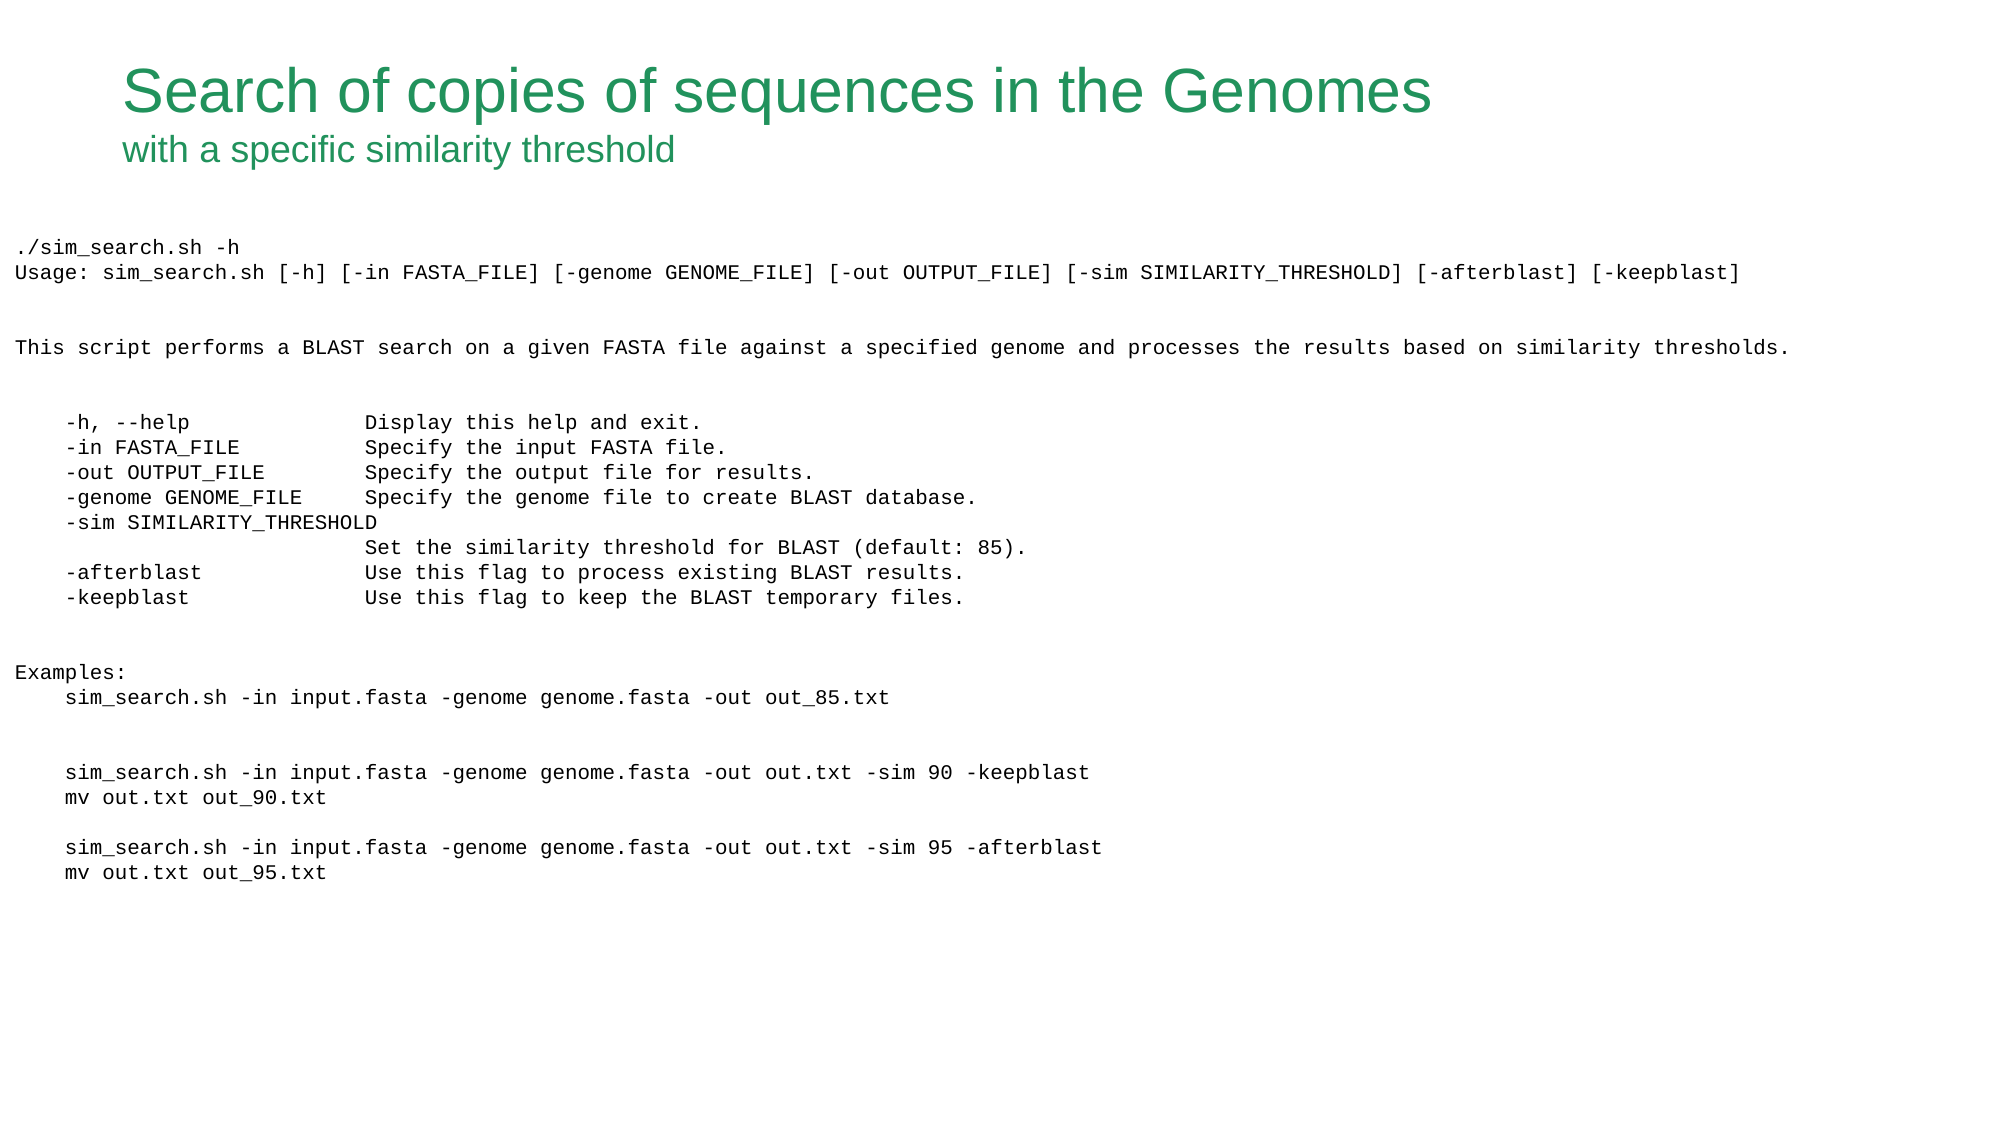

Search of copies of sequences in the Genomes
with a specific similarity threshold
./sim_search.sh -h
Usage: sim_search.sh [-h] [-in FASTA_FILE] [-genome GENOME_FILE] [-out OUTPUT_FILE] [-sim SIMILARITY_THRESHOLD] [-afterblast] [-keepblast]

This script performs a BLAST search on a given FASTA file against a specified genome and processes the results based on similarity thresholds.

    -h, --help              Display this help and exit.
    -in FASTA_FILE          Specify the input FASTA file.
    -out OUTPUT_FILE        Specify the output file for results.
    -genome GENOME_FILE     Specify the genome file to create BLAST database.
    -sim SIMILARITY_THRESHOLD
                            Set the similarity threshold for BLAST (default: 85).
    -afterblast             Use this flag to process existing BLAST results.
    -keepblast              Use this flag to keep the BLAST temporary files.

Examples:
    sim_search.sh -in input.fasta -genome genome.fasta -out out_85.txt

    sim_search.sh -in input.fasta -genome genome.fasta -out out.txt -sim 90 -keepblast
    mv out.txt out_90.txt

    sim_search.sh -in input.fasta -genome genome.fasta -out out.txt -sim 95 -afterblast
    mv out.txt out_95.txt